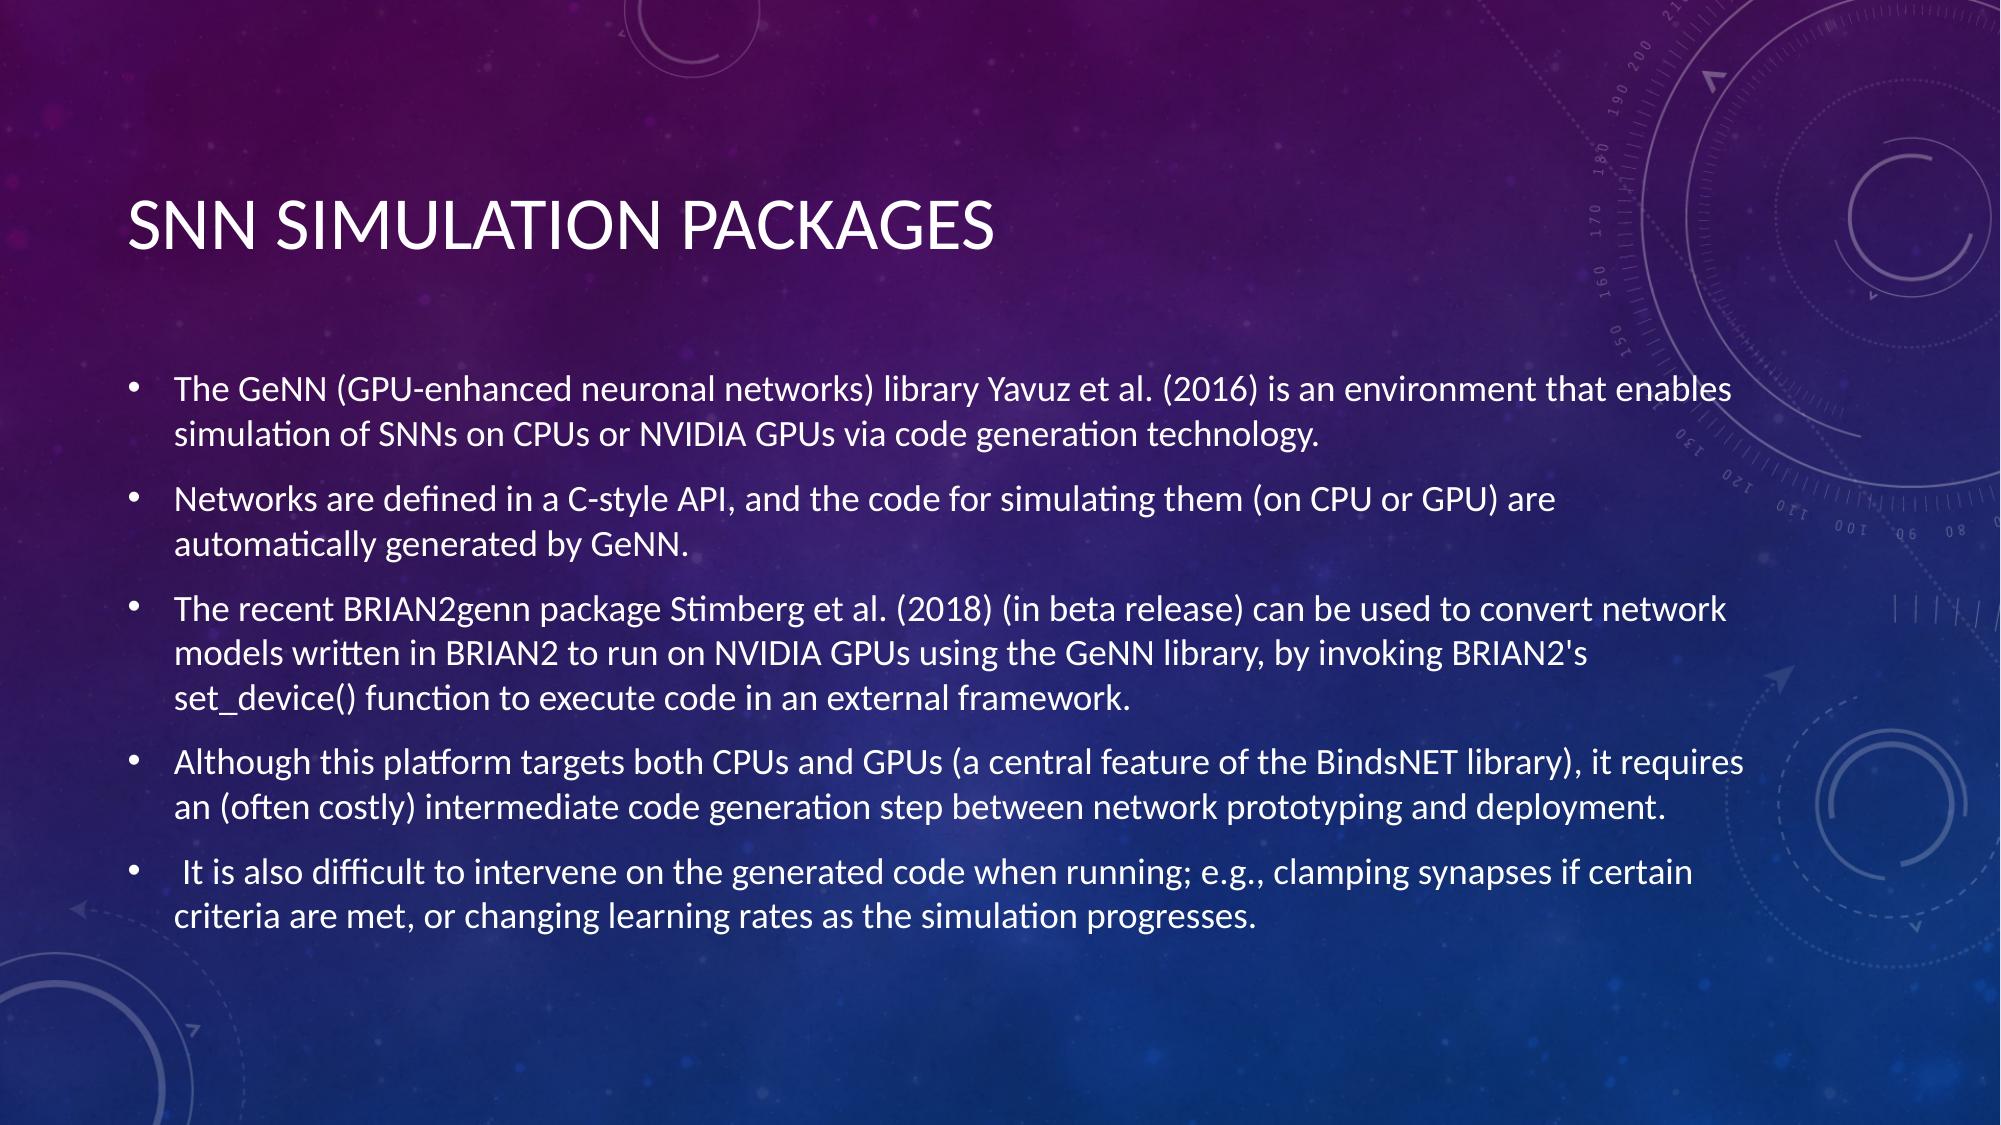

# SNN simulation packages
The GeNN (GPU-enhanced neuronal networks) library Yavuz et al. (2016) is an environment that enables simulation of SNNs on CPUs or NVIDIA GPUs via code generation technology.
Networks are defined in a C-style API, and the code for simulating them (on CPU or GPU) are automatically generated by GeNN.
The recent BRIAN2genn package Stimberg et al. (2018) (in beta release) can be used to convert network models written in BRIAN2 to run on NVIDIA GPUs using the GeNN library, by invoking BRIAN2's set_device() function to execute code in an external framework.
Although this platform targets both CPUs and GPUs (a central feature of the BindsNET library), it requires an (often costly) intermediate code generation step between network prototyping and deployment.
 It is also difficult to intervene on the generated code when running; e.g., clamping synapses if certain criteria are met, or changing learning rates as the simulation progresses.